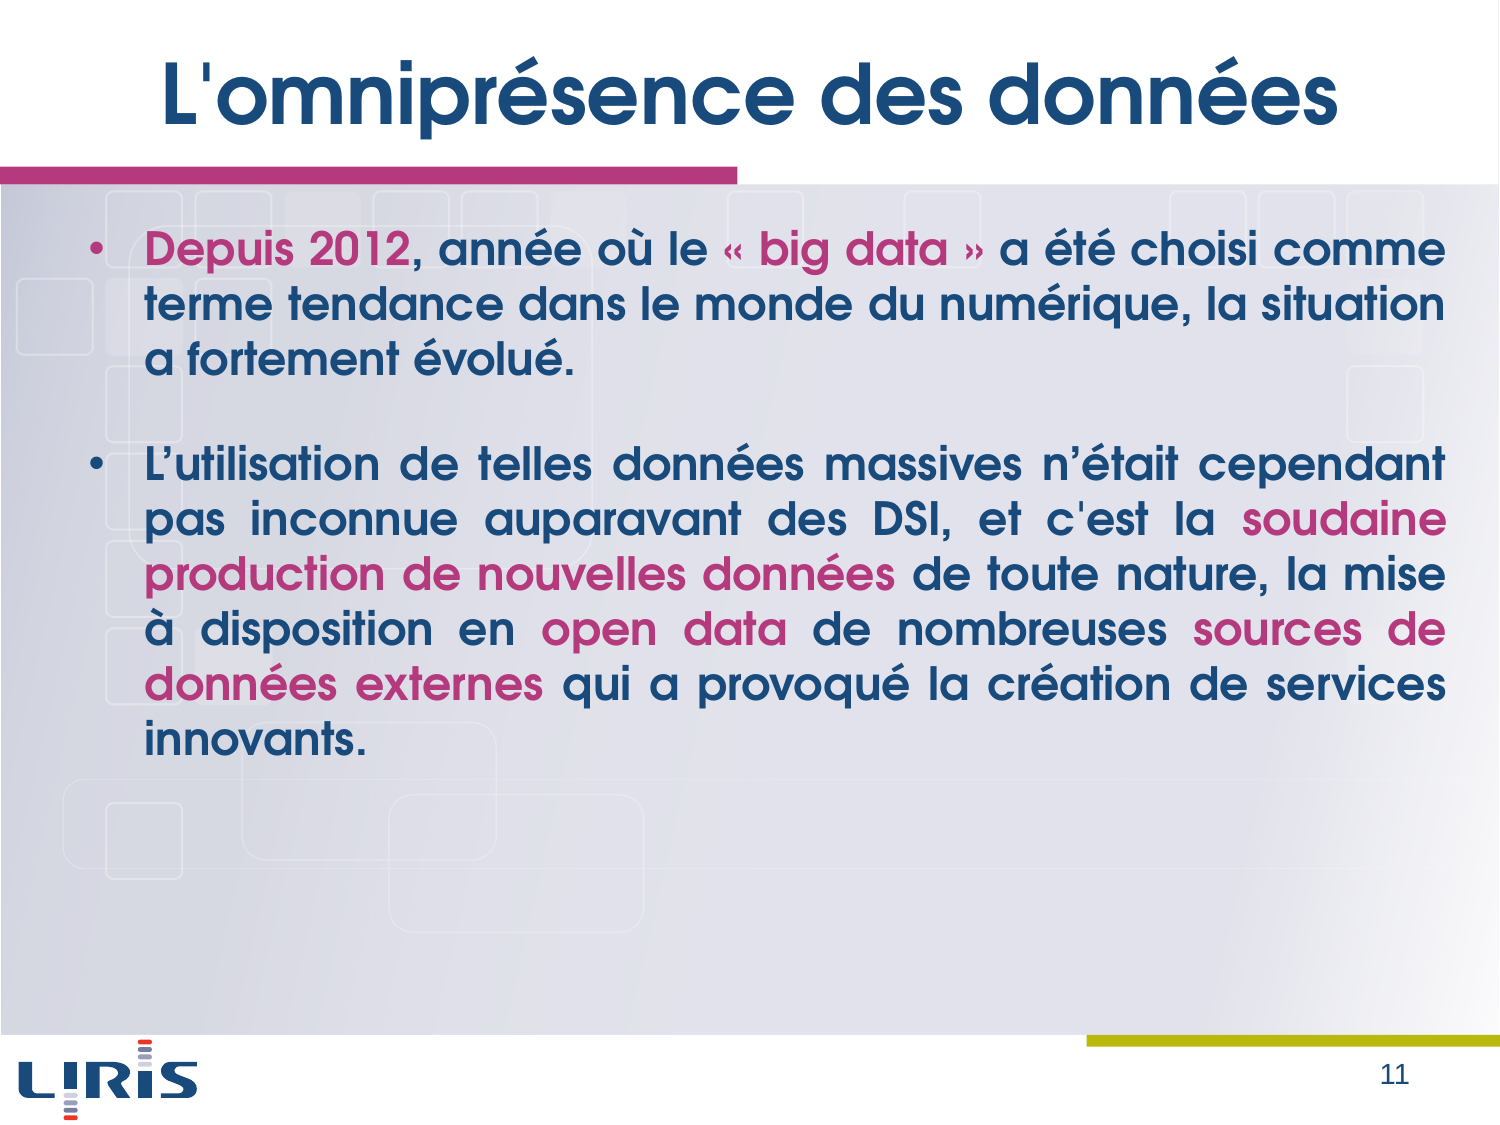

# L'omniprésence des données
Depuis 2012, année où le « big data » a été choisi comme terme tendance dans le monde du numérique, la situation a fortement évolué.
L’utilisation de telles données massives n’était cependant pas inconnue auparavant des DSI, et c'est la soudaine production de nouvelles données de toute nature, la mise à disposition en open data de nombreuses sources de données externes qui a provoqué la création de services innovants.
11